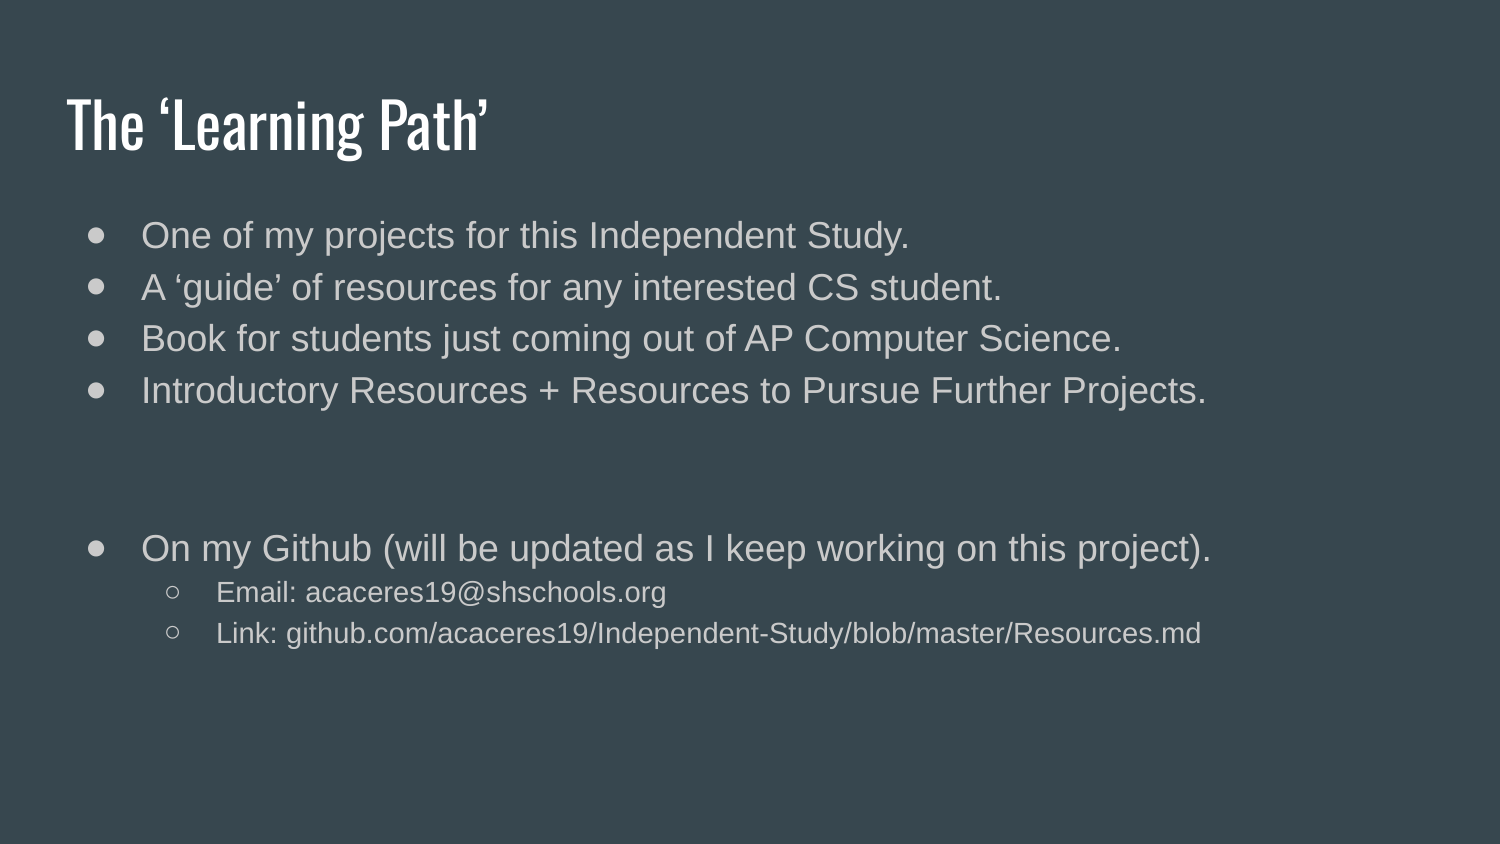

# The ‘Learning Path’
One of my projects for this Independent Study.
A ‘guide’ of resources for any interested CS student.
Book for students just coming out of AP Computer Science.
Introductory Resources + Resources to Pursue Further Projects.

On my Github (will be updated as I keep working on this project).
Email: acaceres19@shschools.org
Link: github.com/acaceres19/Independent-Study/blob/master/Resources.md